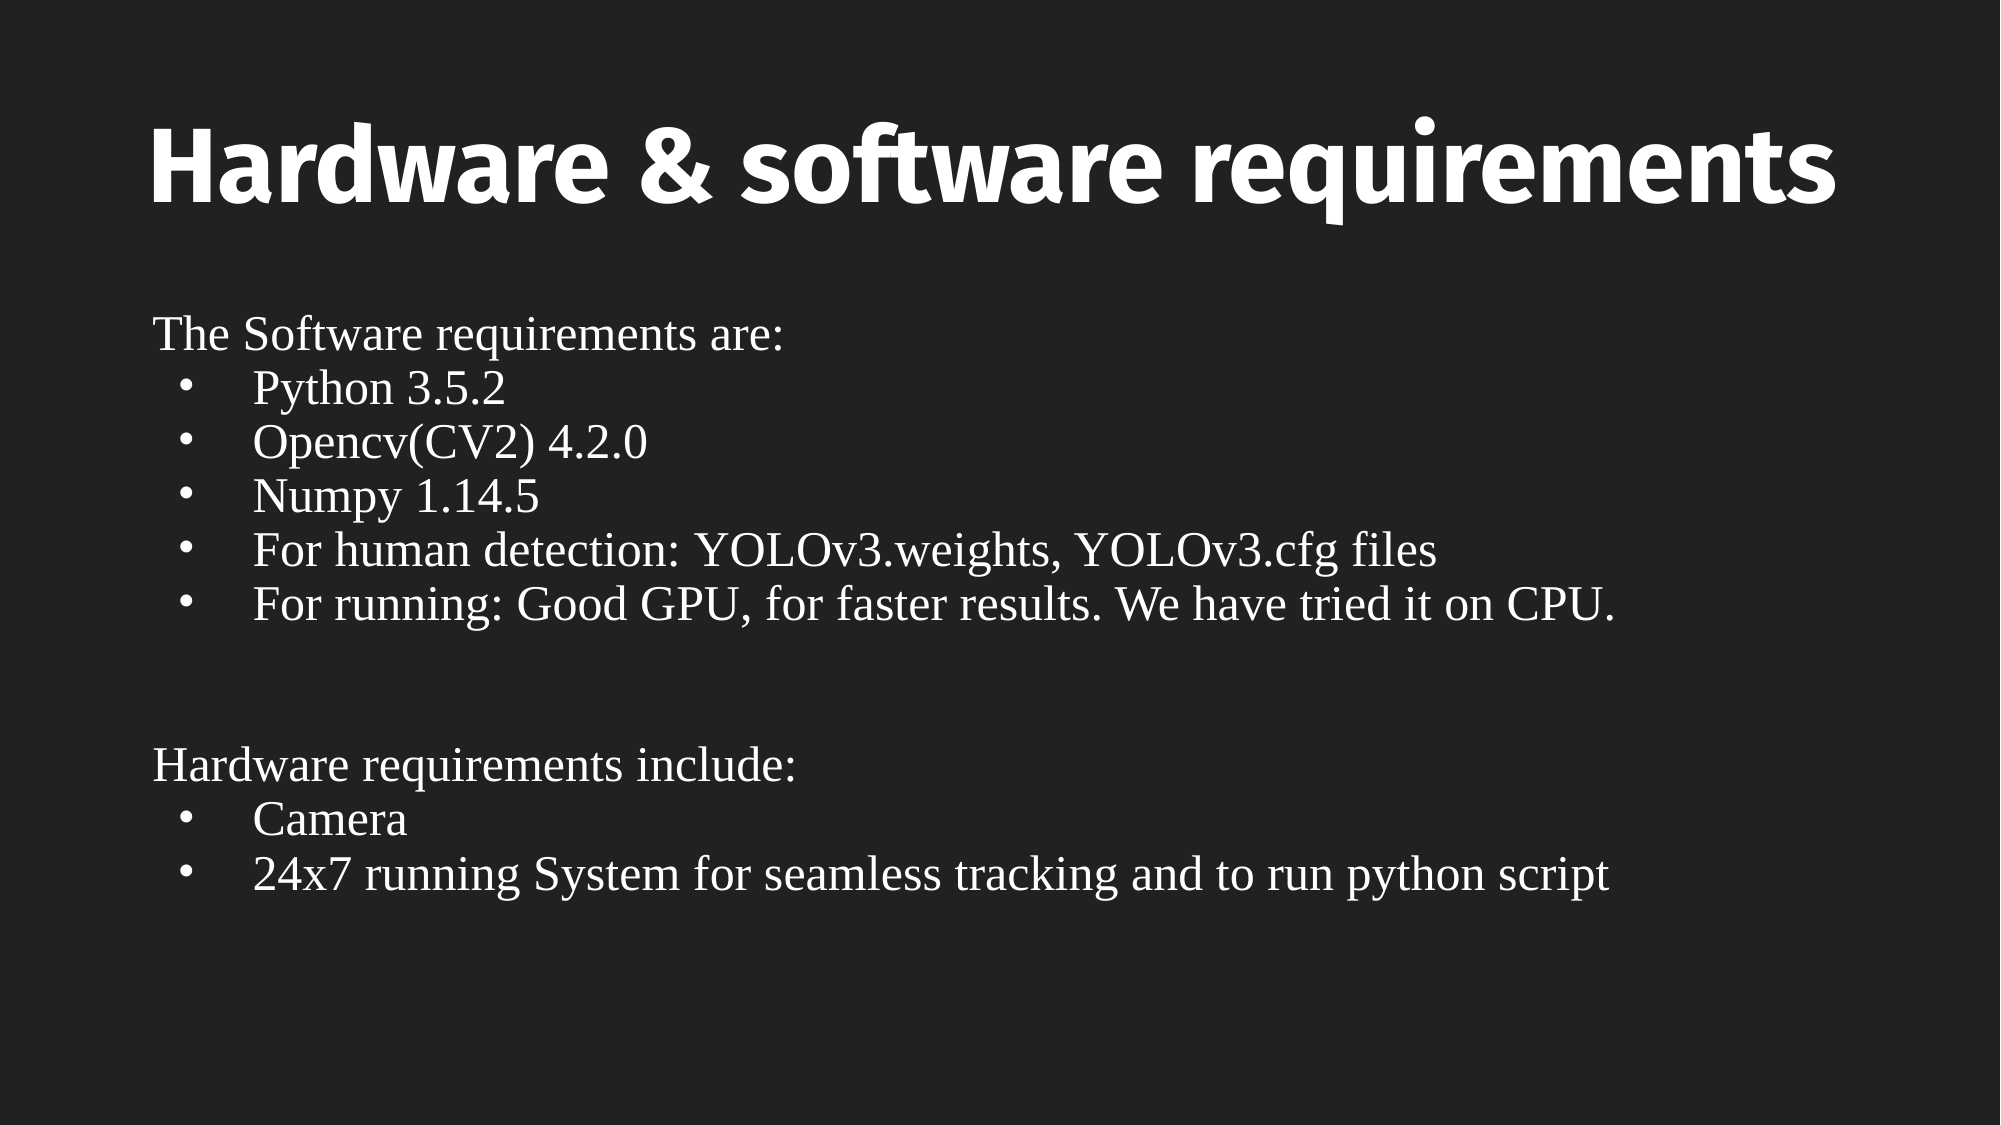

# Hardware & software requirements
The Software requirements are:
Python 3.5.2
Opencv(CV2) 4.2.0
Numpy 1.14.5
For human detection: YOLOv3.weights, YOLOv3.cfg files
For running: Good GPU, for faster results. We have tried it on CPU.

Hardware requirements include:
Camera
24x7 running System for seamless tracking and to run python script